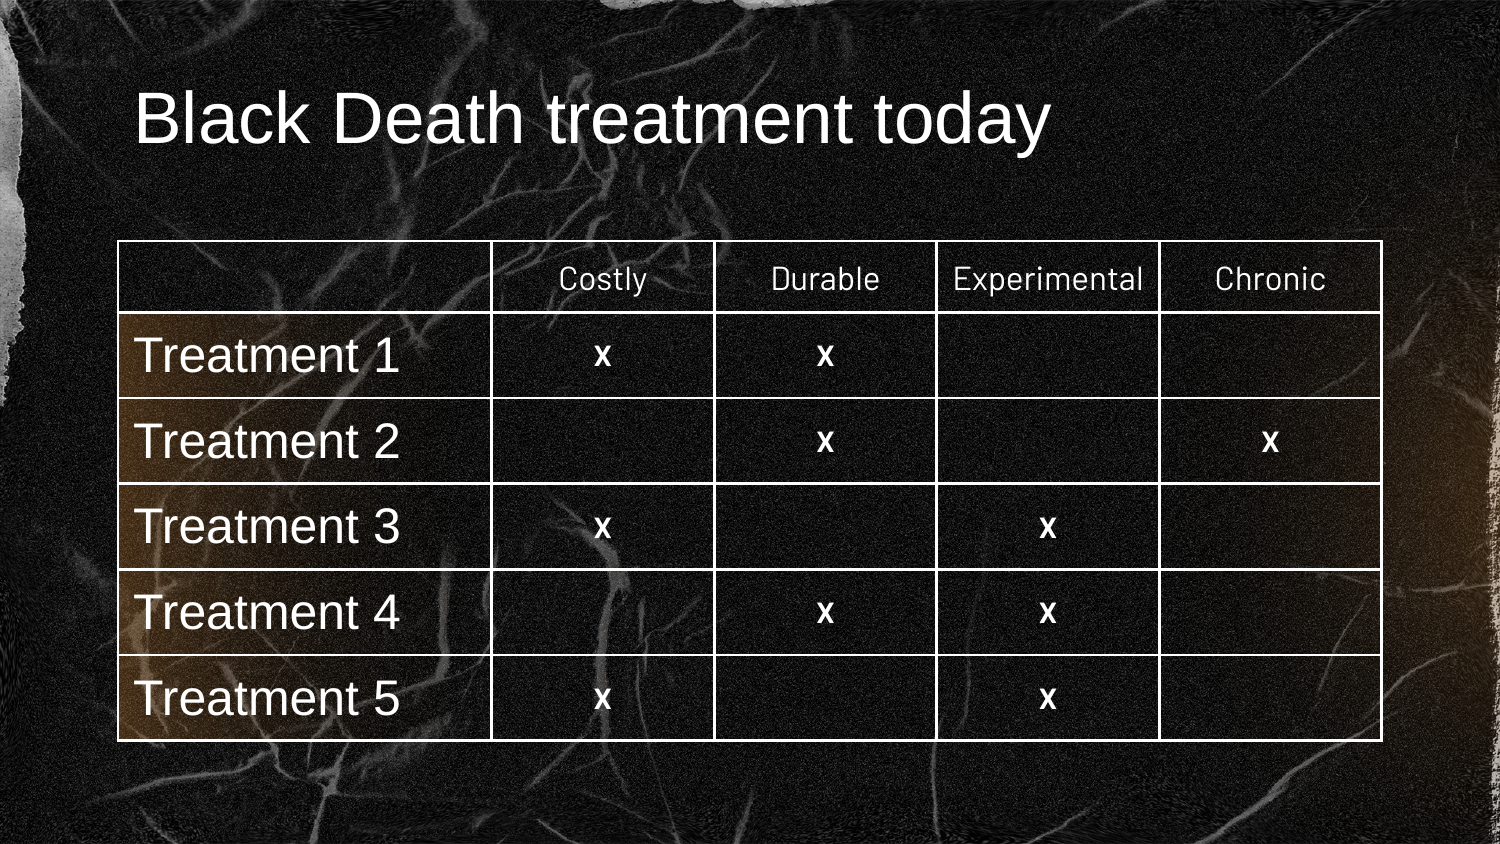

# Black Death treatment today
|  | Costly | Durable | Experimental | Chronic |
| --- | --- | --- | --- | --- |
| Treatment 1 | X | X |  |  |
| Treatment 2 |  | X |  | X |
| Treatment 3 | X |  | X |  |
| Treatment 4 |  | X | X |  |
| Treatment 5 | X |  | X |  |